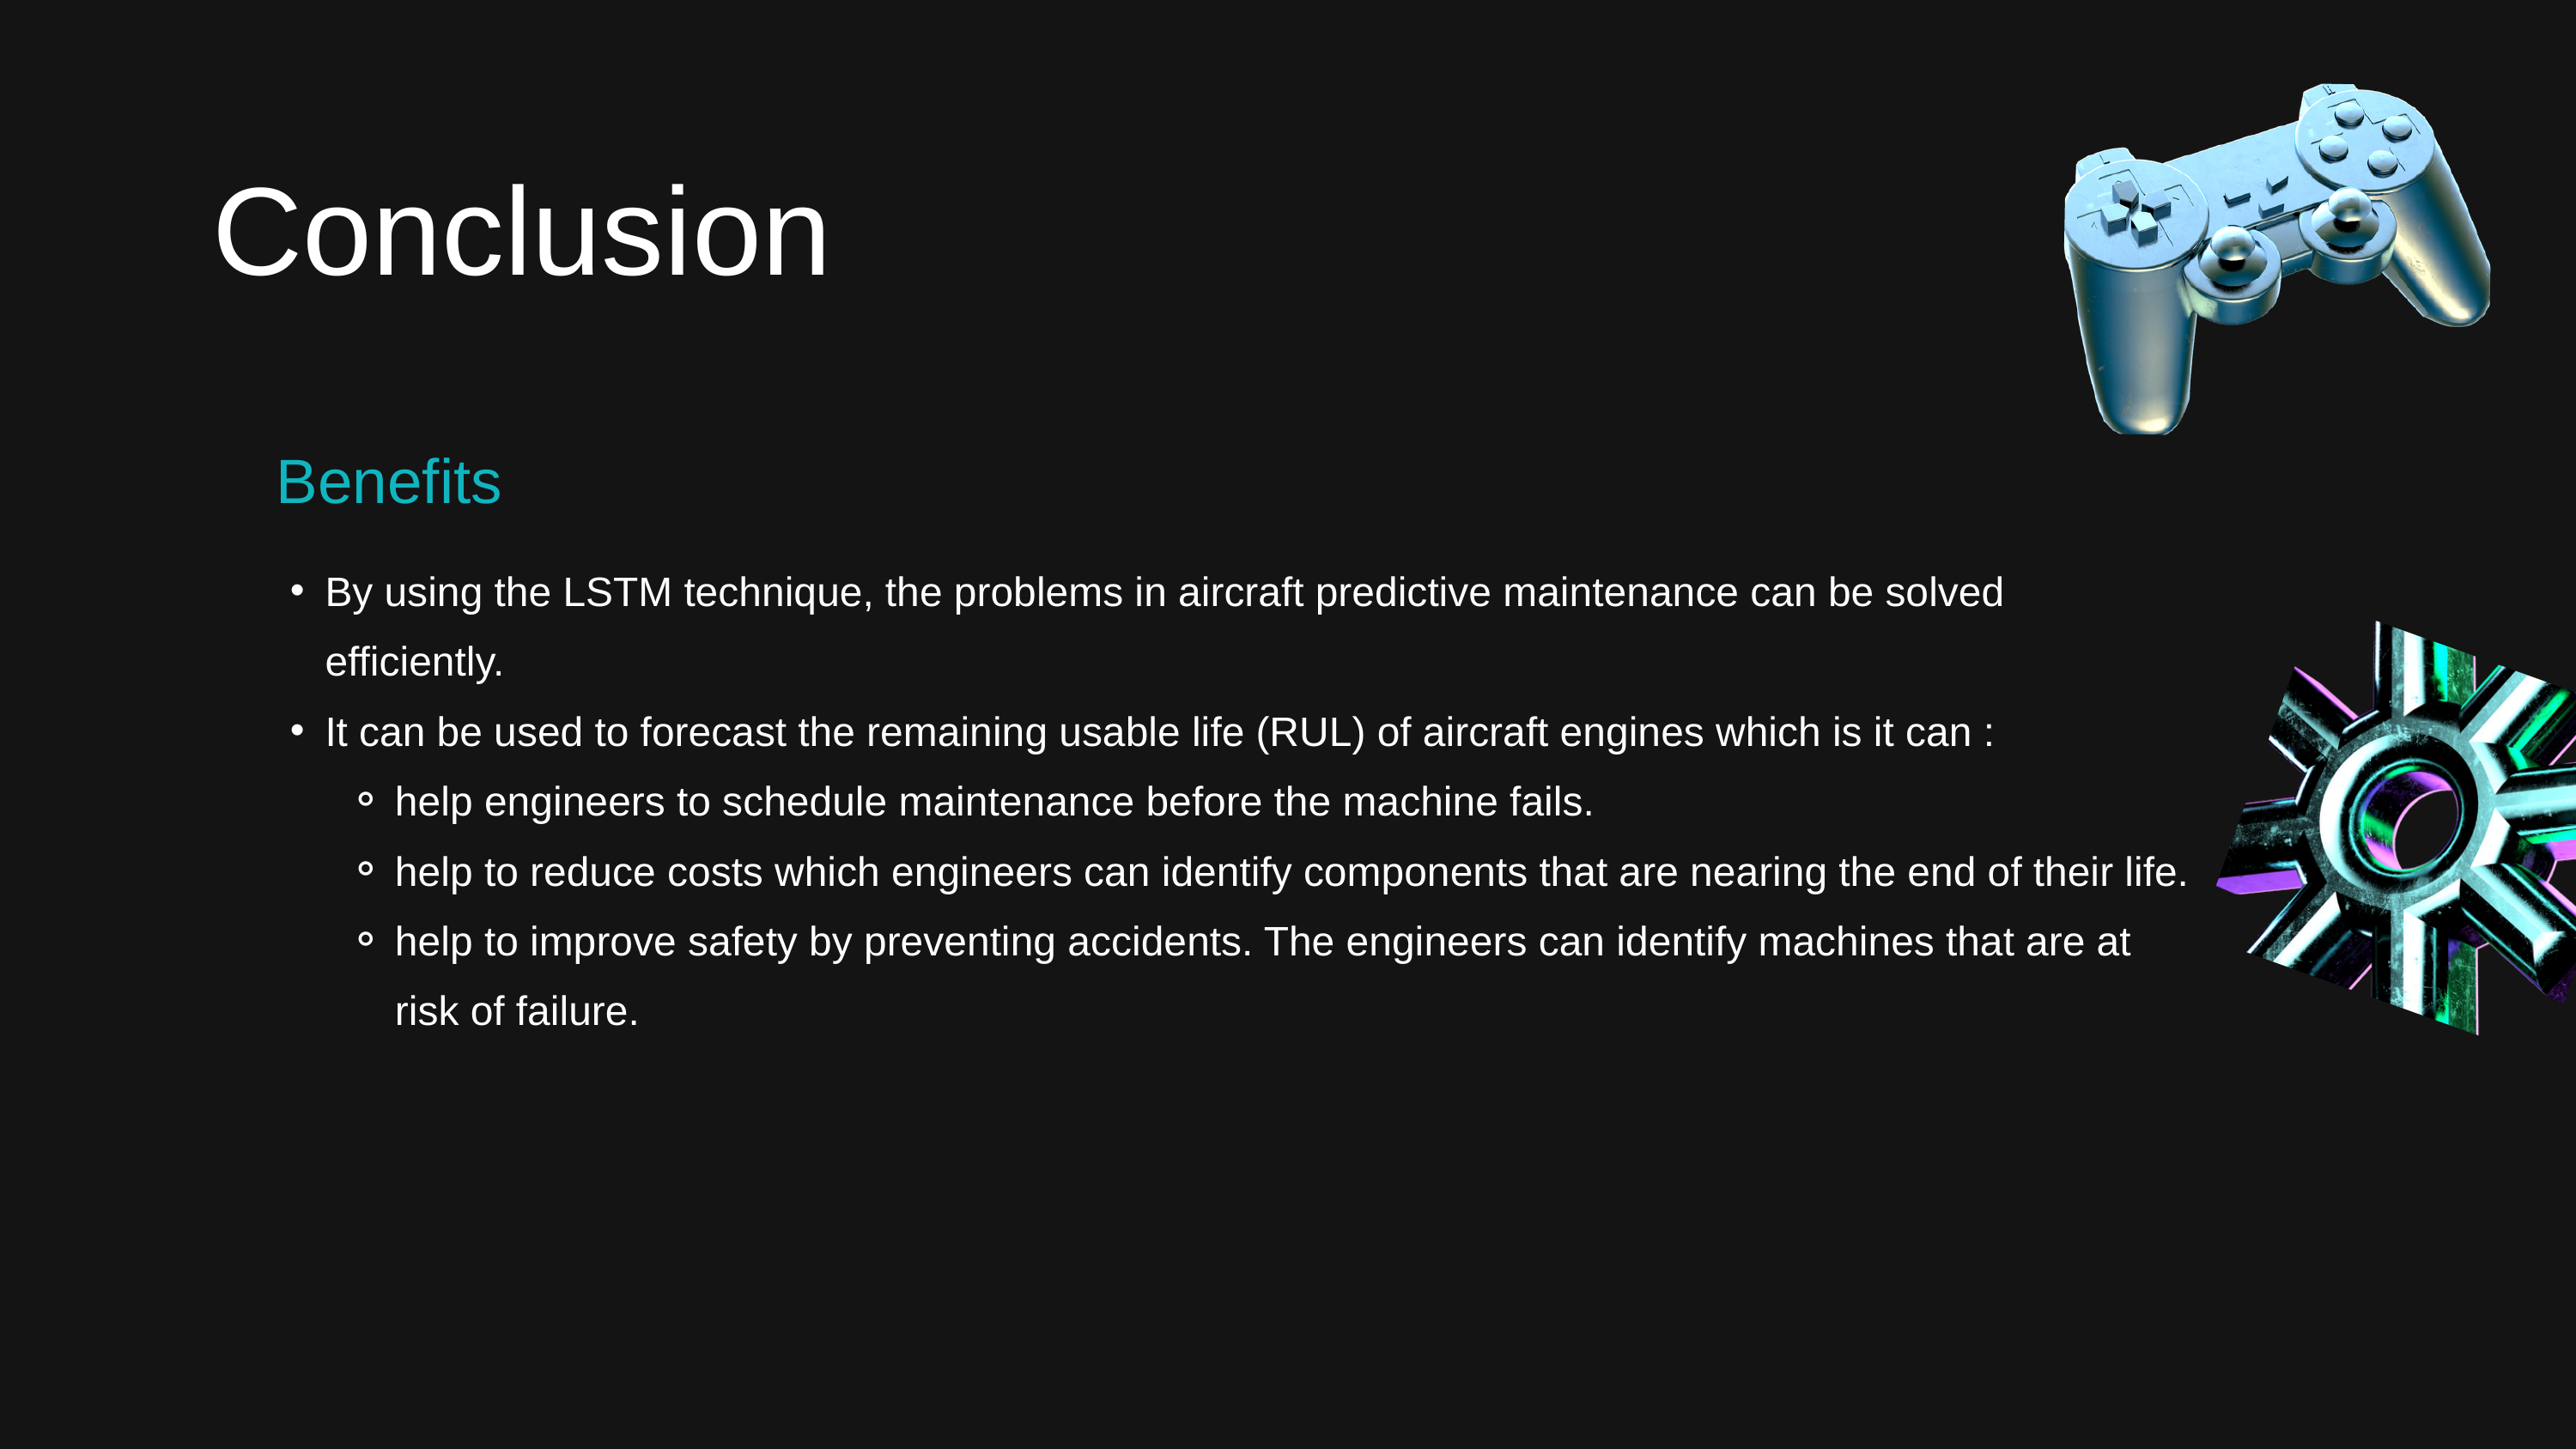

Conclusion
Benefits
By using the LSTM technique, the problems in aircraft predictive maintenance can be solved efficiently.
It can be used to forecast the remaining usable life (RUL) of aircraft engines which is it can :
help engineers to schedule maintenance before the machine fails.
help to reduce costs which engineers can identify components that are nearing the end of their life.
help to improve safety by preventing accidents. The engineers can identify machines that are at risk of failure.